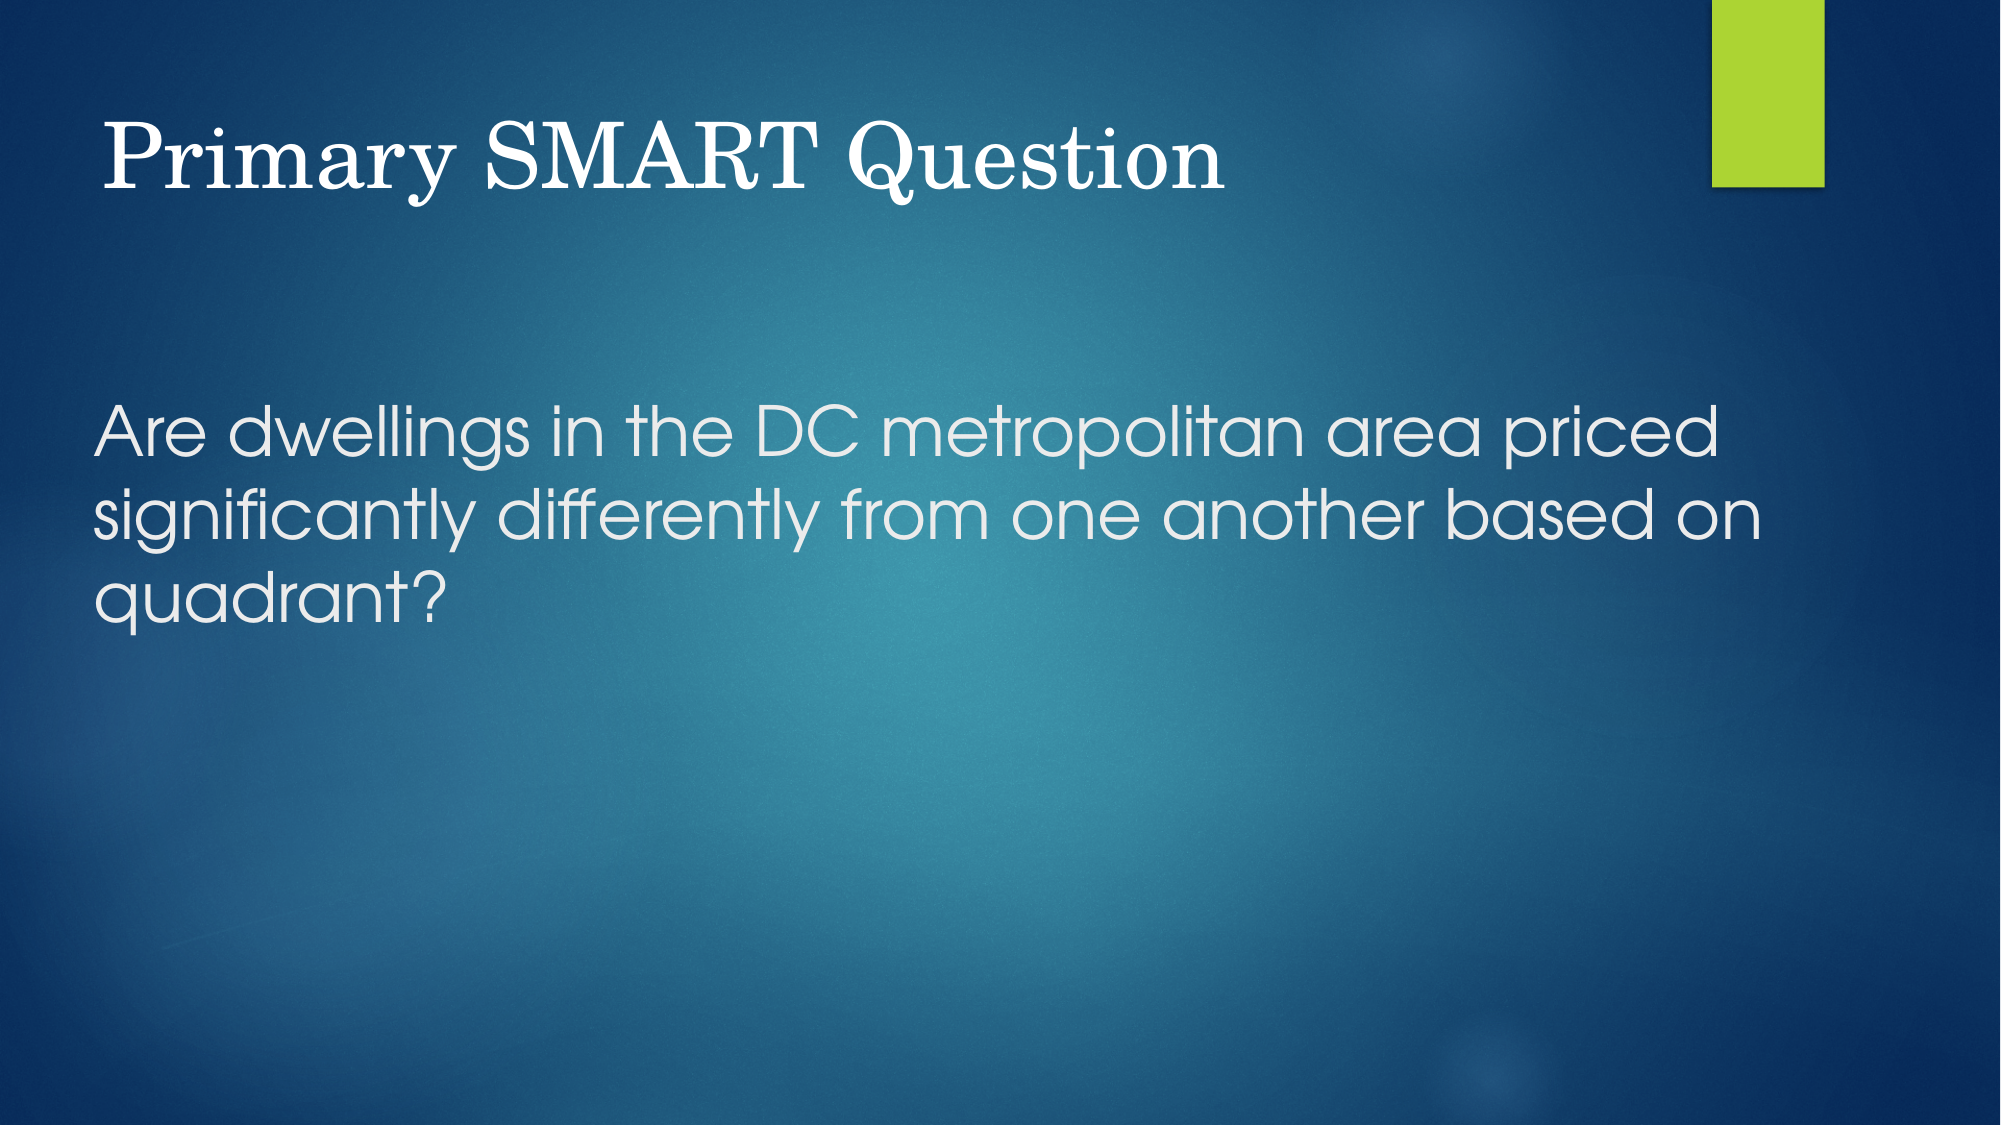

Primary SMART Question
# Are dwellings in the DC metropolitan area priced significantly differently from one another based on quadrant?